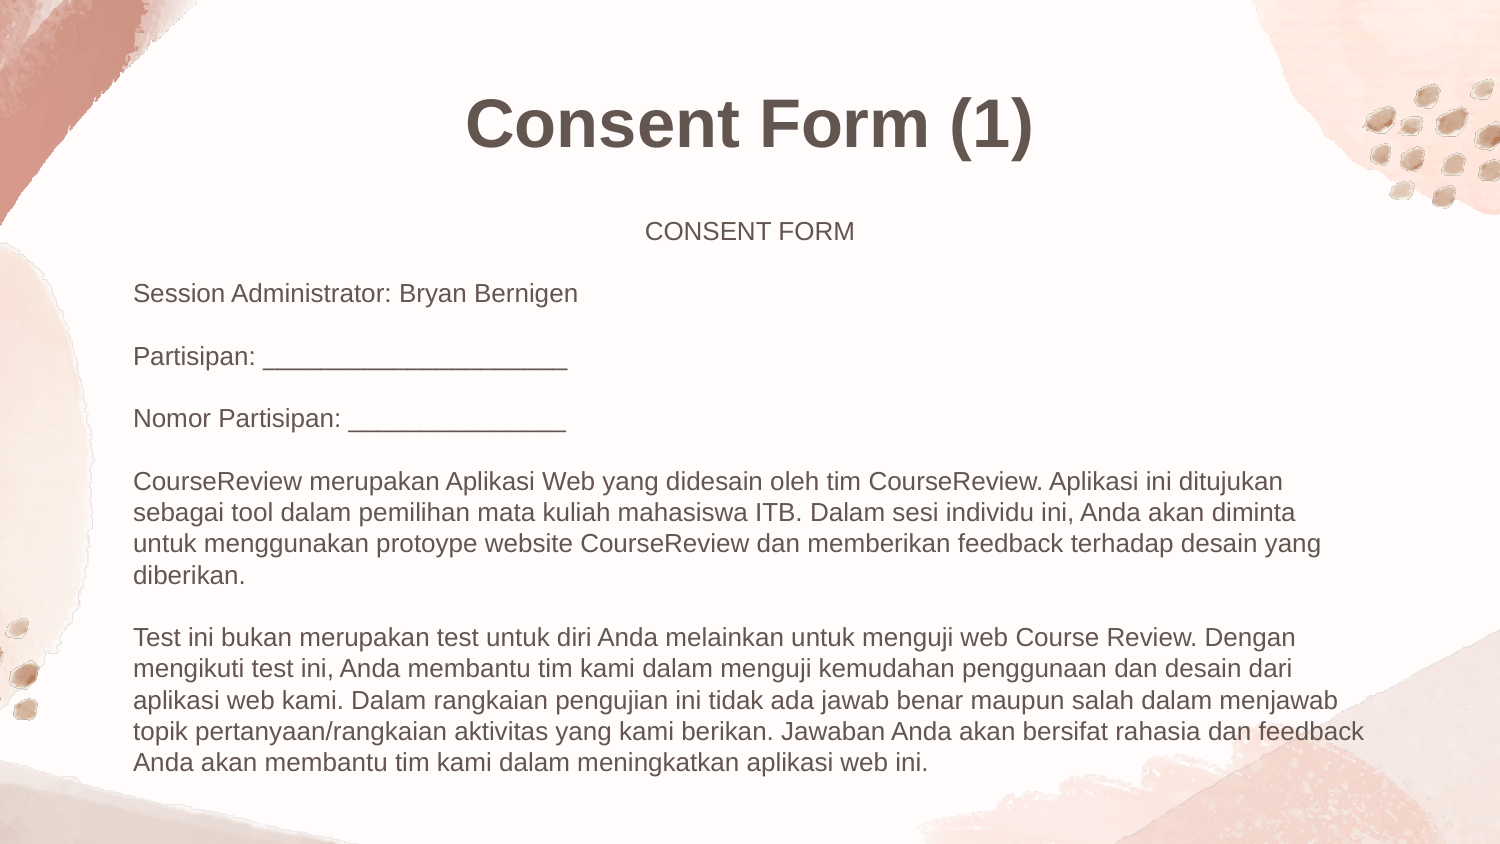

# Consent Form (1)
CONSENT FORM

Session Administrator: Bryan Bernigen

Partisipan: _____________________

Nomor Partisipan: _______________

CourseReview merupakan Aplikasi Web yang didesain oleh tim CourseReview. Aplikasi ini ditujukan sebagai tool dalam pemilihan mata kuliah mahasiswa ITB. Dalam sesi individu ini, Anda akan diminta untuk menggunakan protoype website CourseReview dan memberikan feedback terhadap desain yang diberikan.

Test ini bukan merupakan test untuk diri Anda melainkan untuk menguji web Course Review. Dengan mengikuti test ini, Anda membantu tim kami dalam menguji kemudahan penggunaan dan desain dari aplikasi web kami. Dalam rangkaian pengujian ini tidak ada jawab benar maupun salah dalam menjawab topik pertanyaan/rangkaian aktivitas yang kami berikan. Jawaban Anda akan bersifat rahasia dan feedback Anda akan membantu tim kami dalam meningkatkan aplikasi web ini.